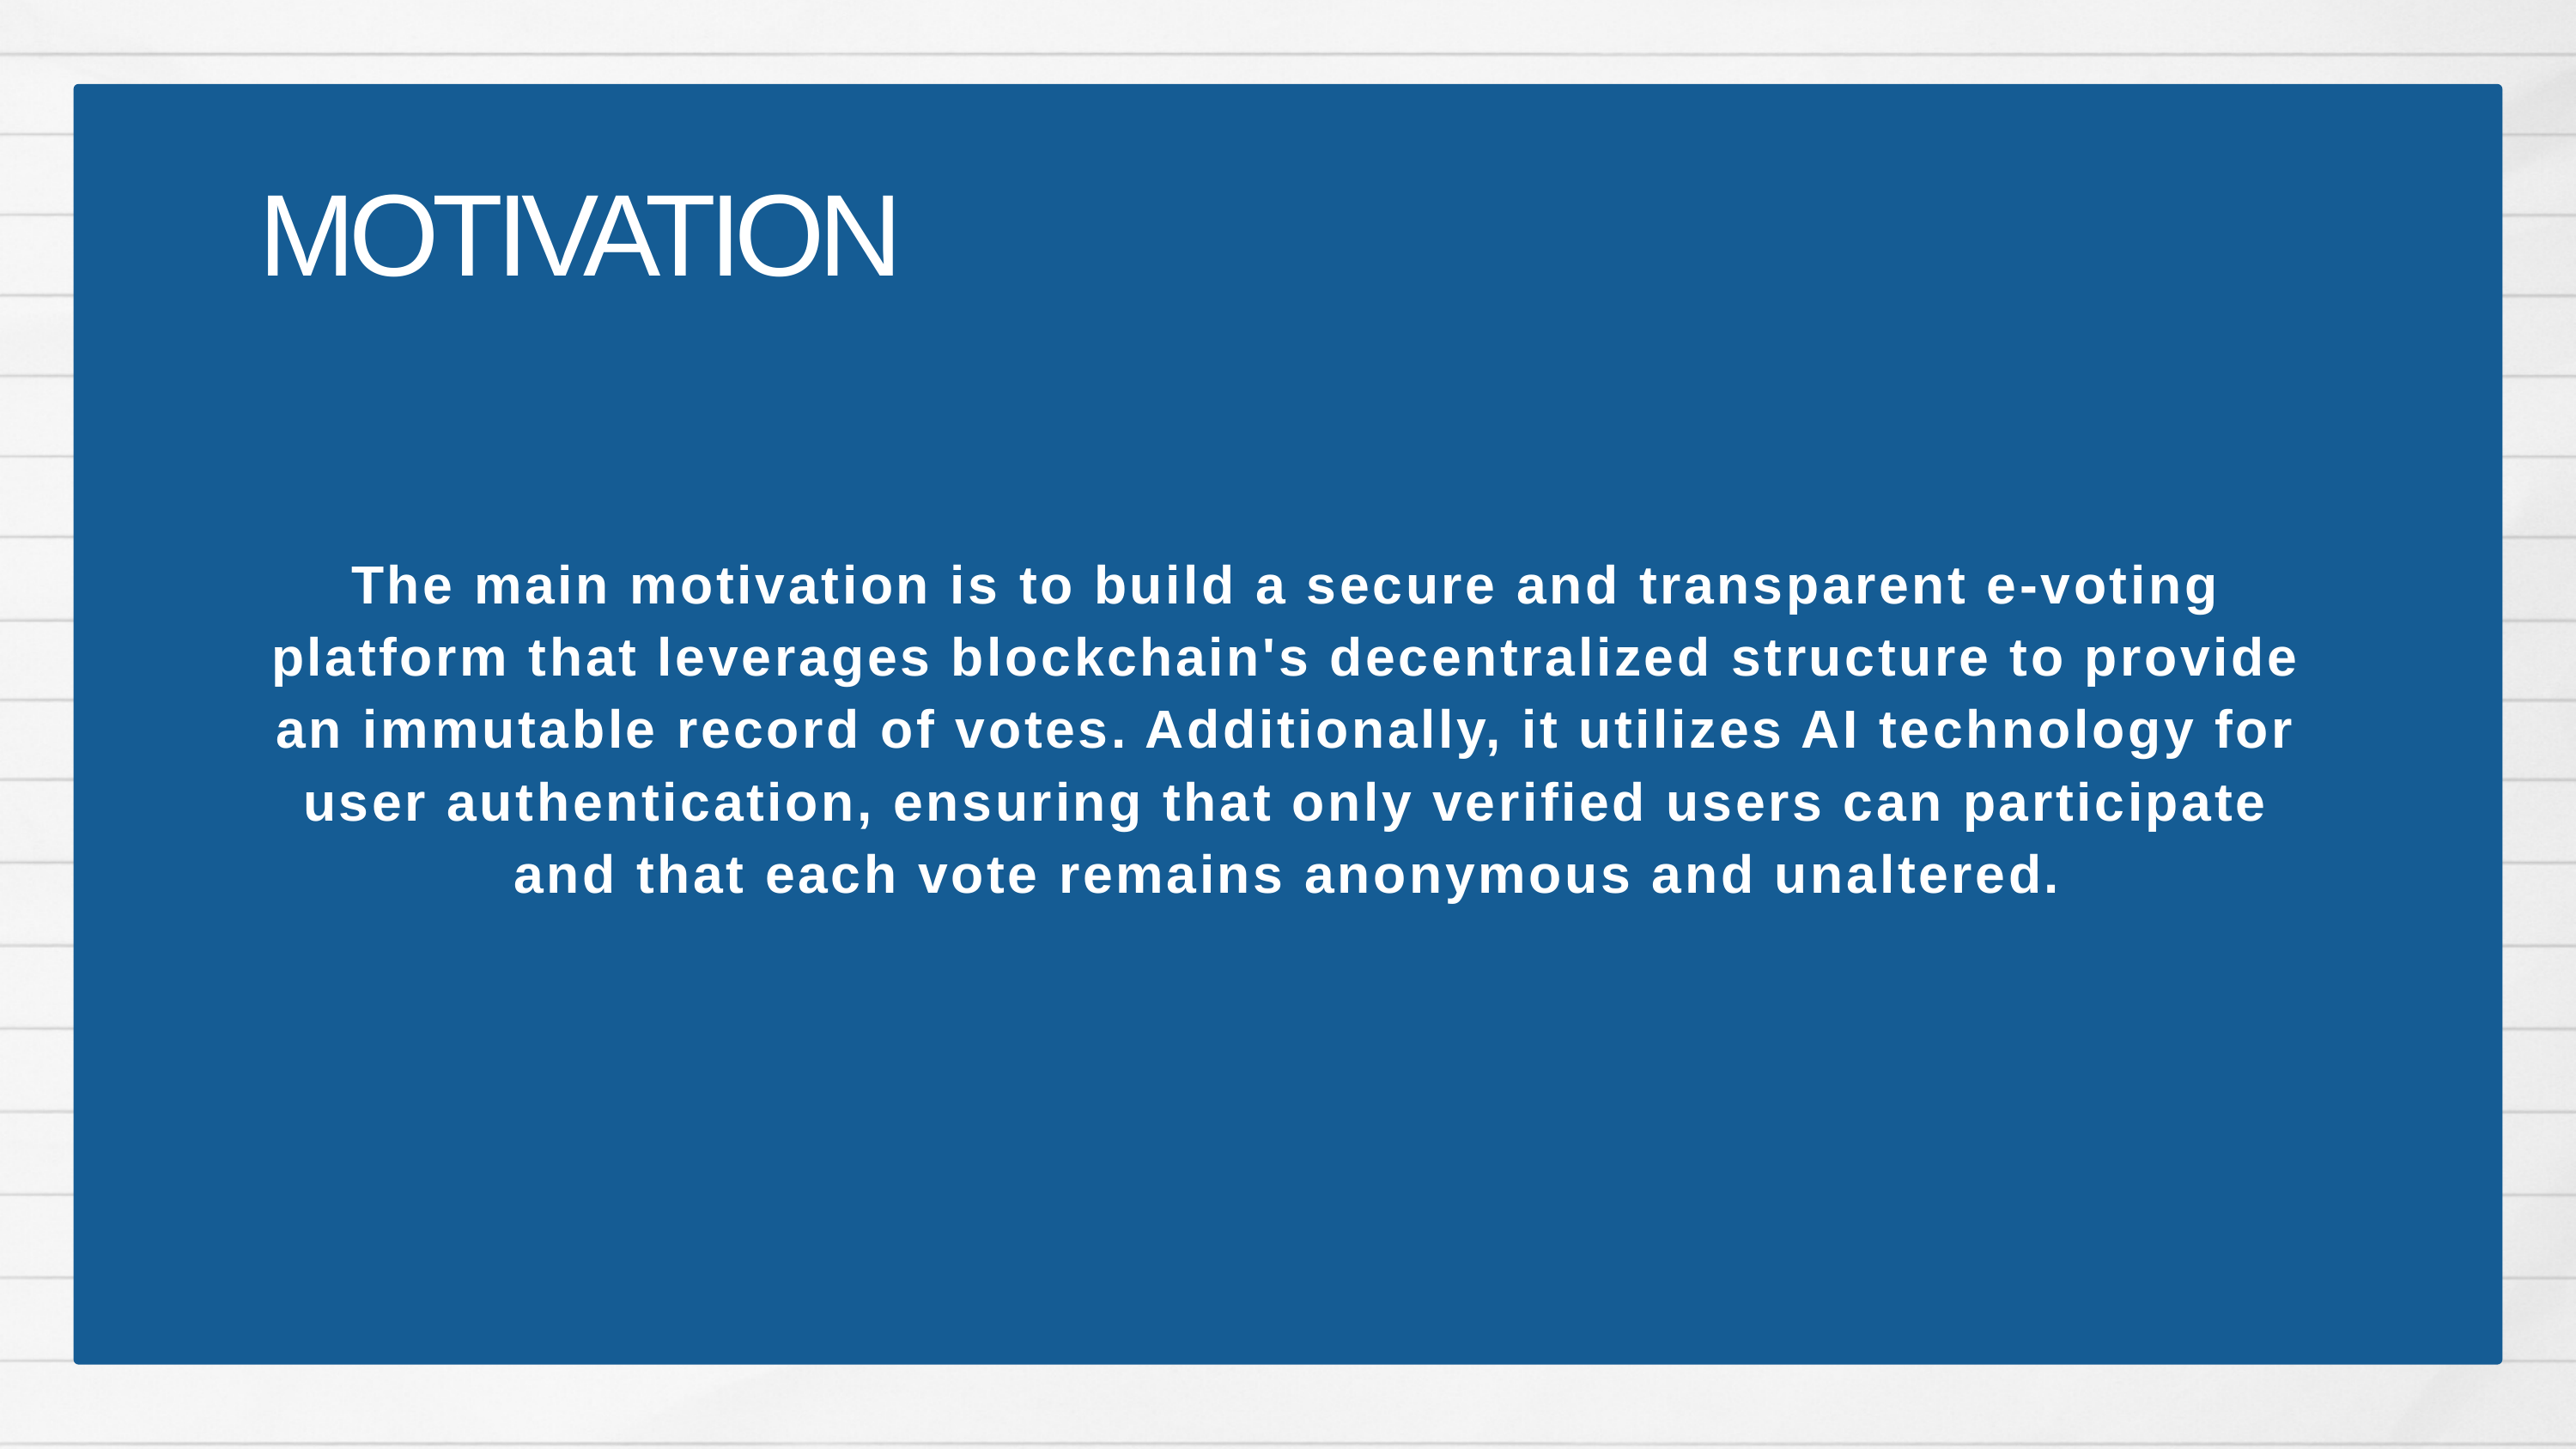

MOTIVATION
The main motivation is to build a secure and transparent e-voting platform that leverages blockchain's decentralized structure to provide an immutable record of votes. Additionally, it utilizes AI technology for user authentication, ensuring that only verified users can participate and that each vote remains anonymous and unaltered.